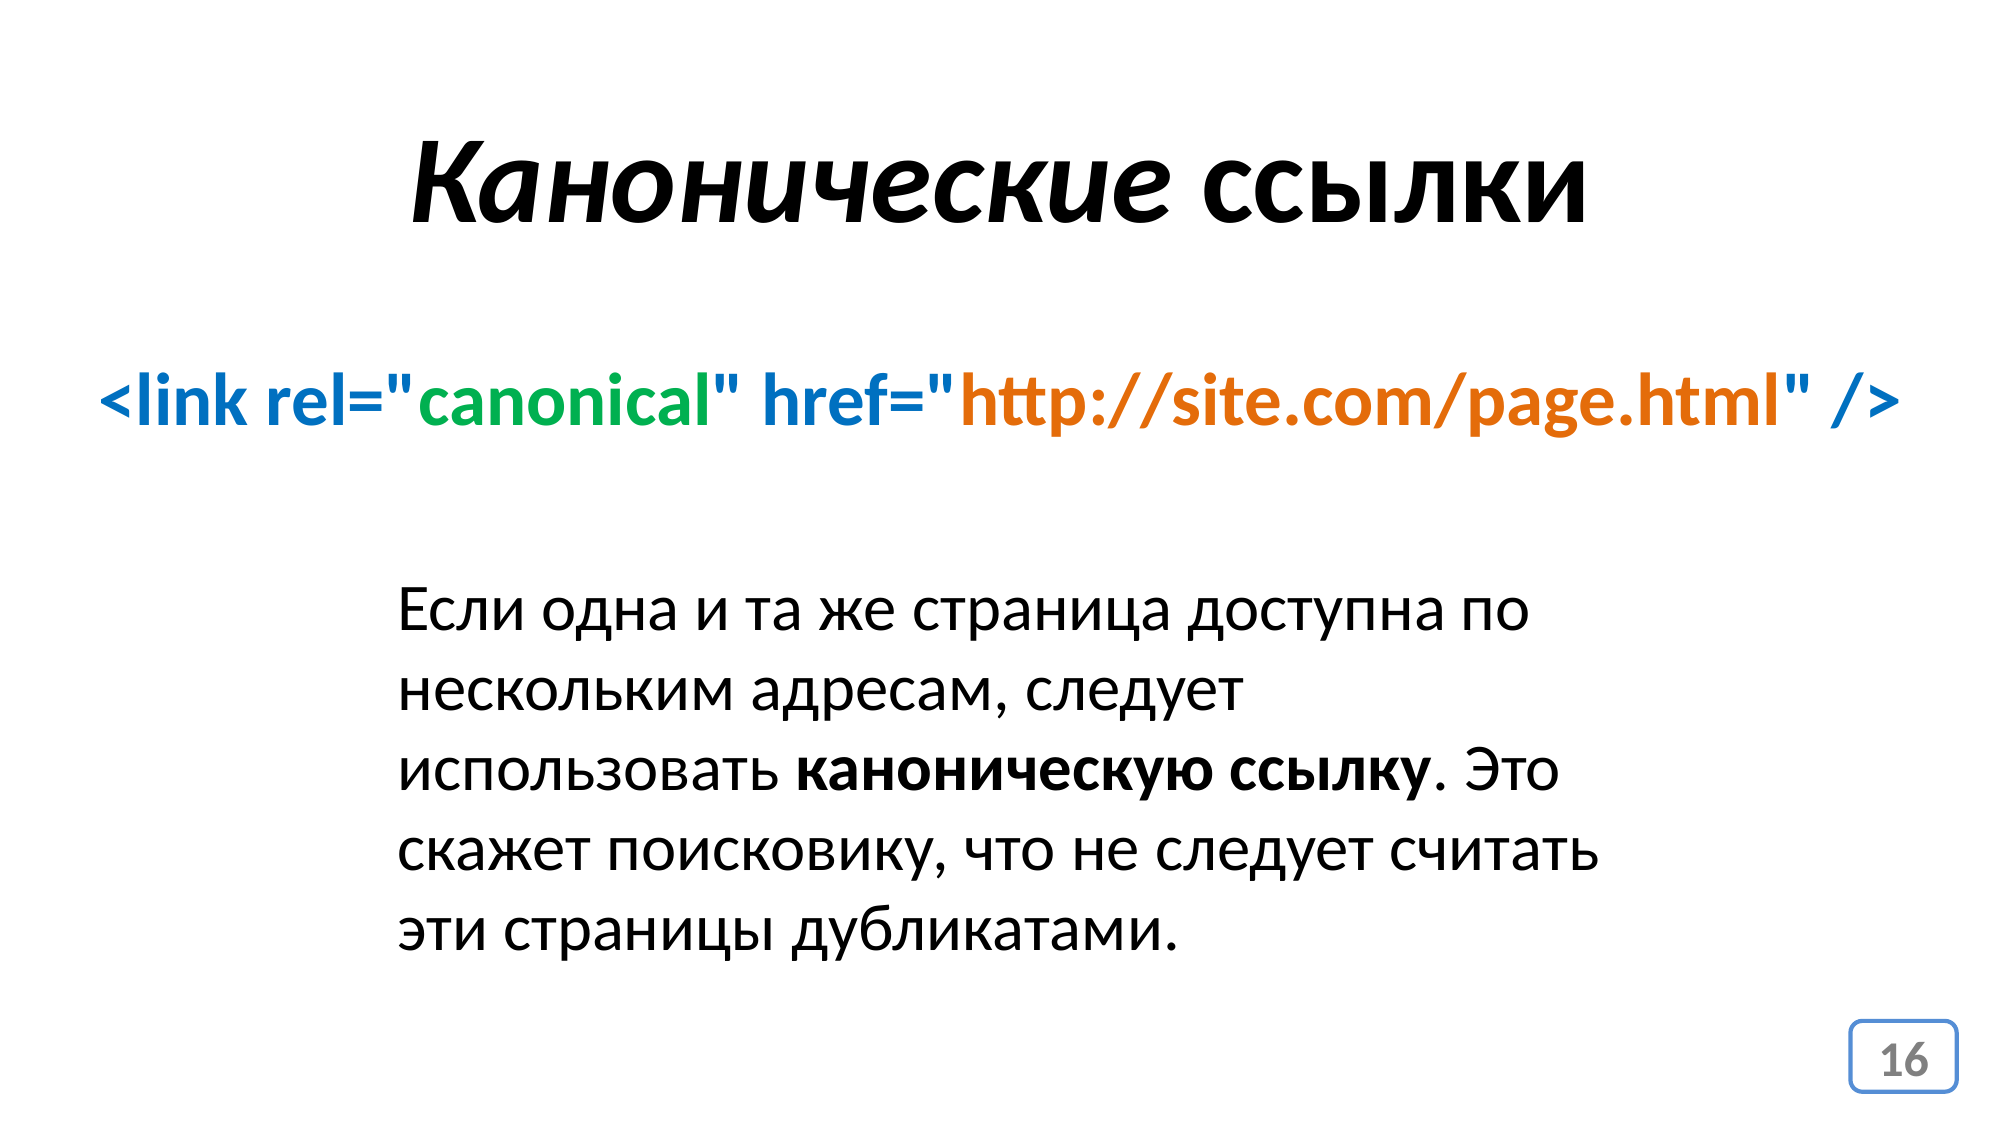

Канонические ссылки
<link rel="canonical" href="http://site.com/page.html" />
Если одна и та же страница доступна по нескольким адресам, следует использовать каноническую ссылку. Это скажет поисковику, что не следует считать эти страницы дубликатами.

16